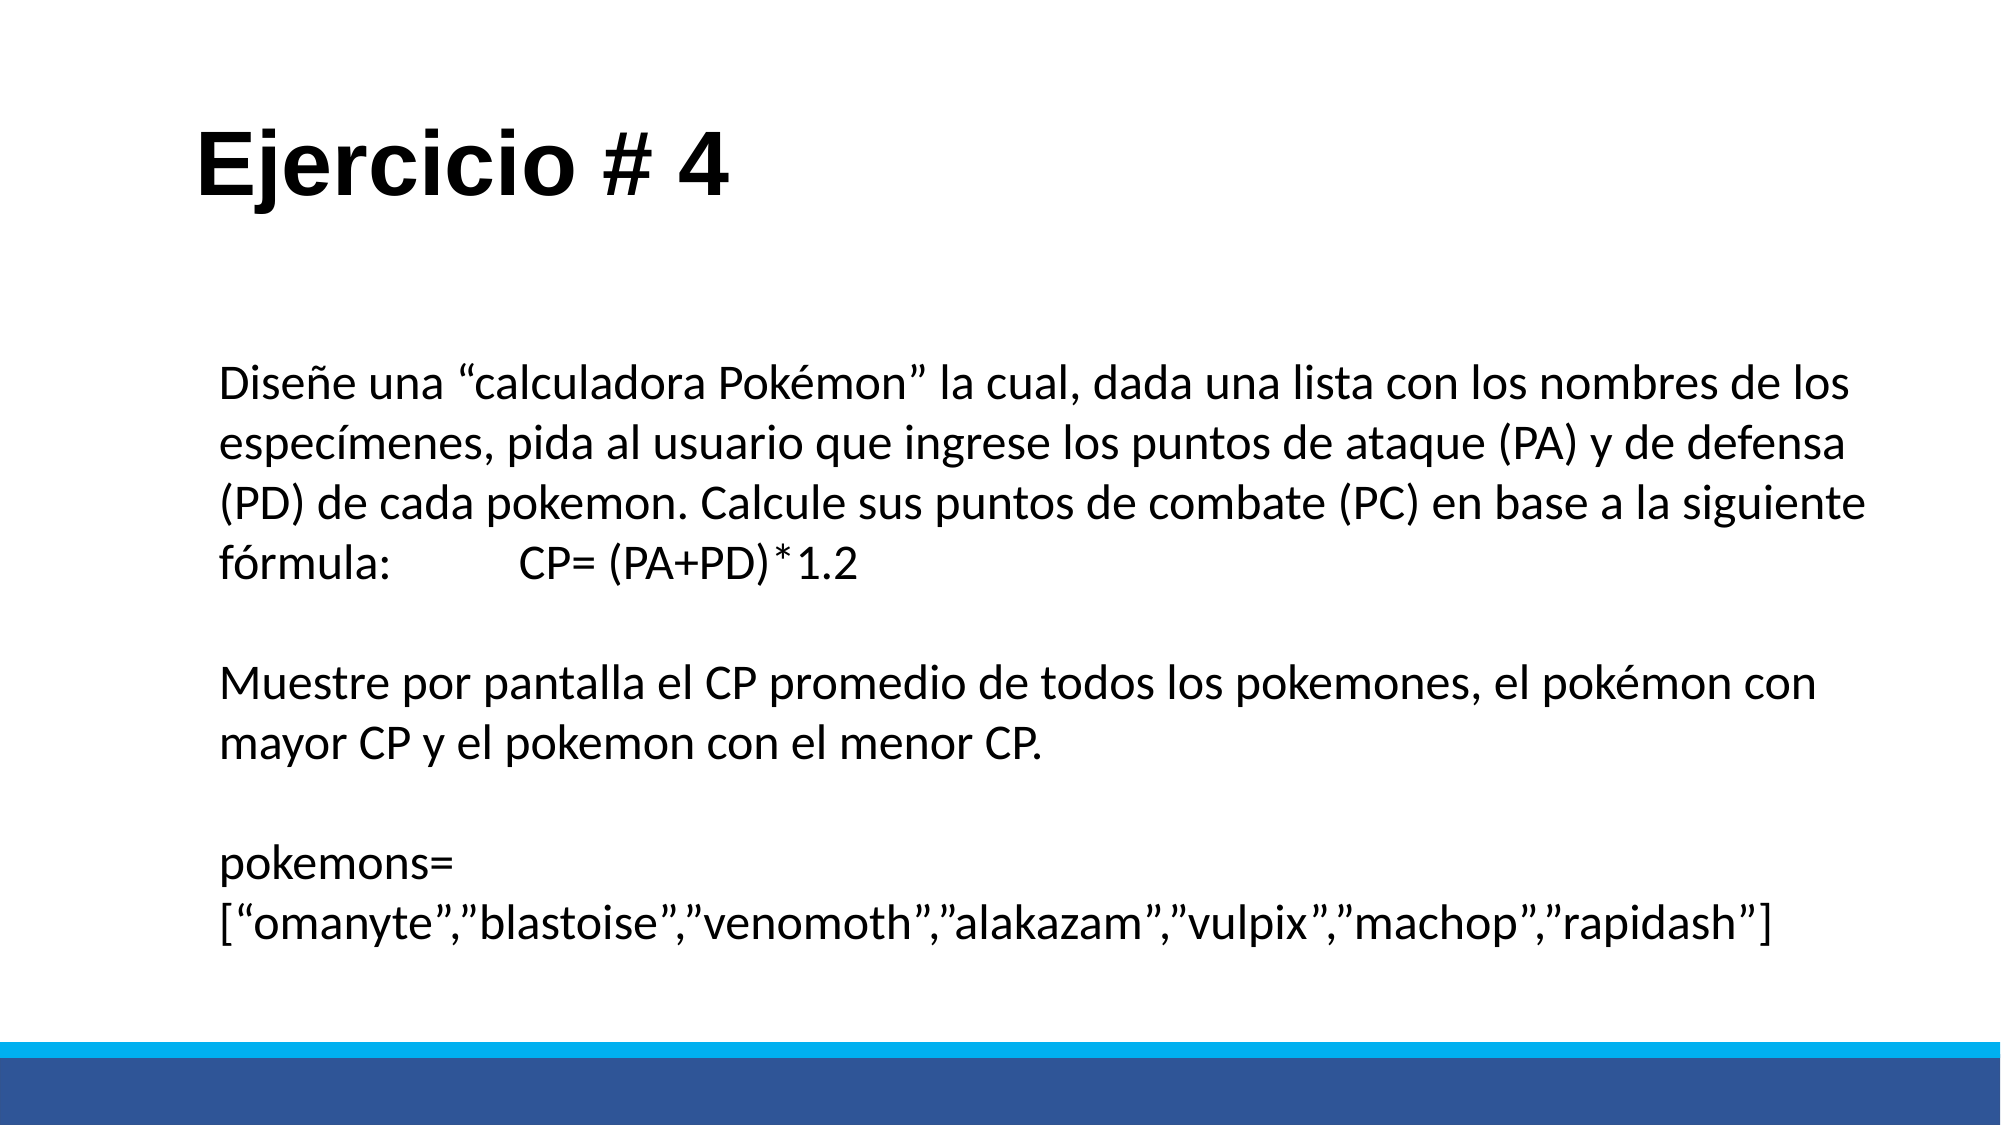

# Ejercicio # 4
Diseñe una “calculadora Pokémon” la cual, dada una lista con los nombres de los especímenes, pida al usuario que ingrese los puntos de ataque (PA) y de defensa (PD) de cada pokemon. Calcule sus puntos de combate (PC) en base a la siguiente fórmula: 	CP= (PA+PD)*1.2

Muestre por pantalla el CP promedio de todos los pokemones, el pokémon con mayor CP y el pokemon con el menor CP.

pokemons= [“omanyte”,”blastoise”,”venomoth”,”alakazam”,”vulpix”,”machop”,”rapidash”]